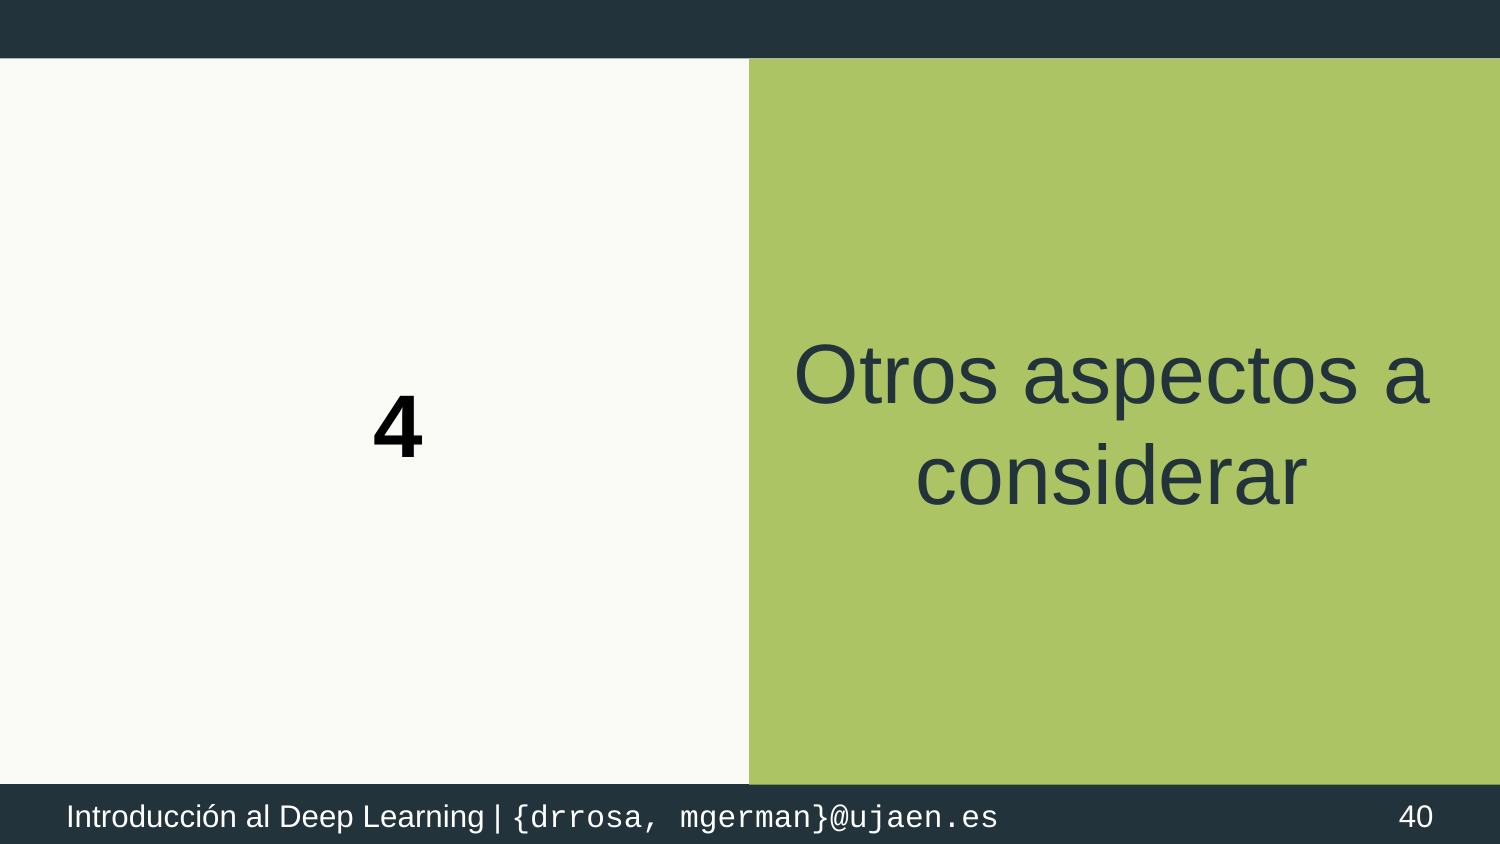

Otros aspectos a considerar
# 4
40